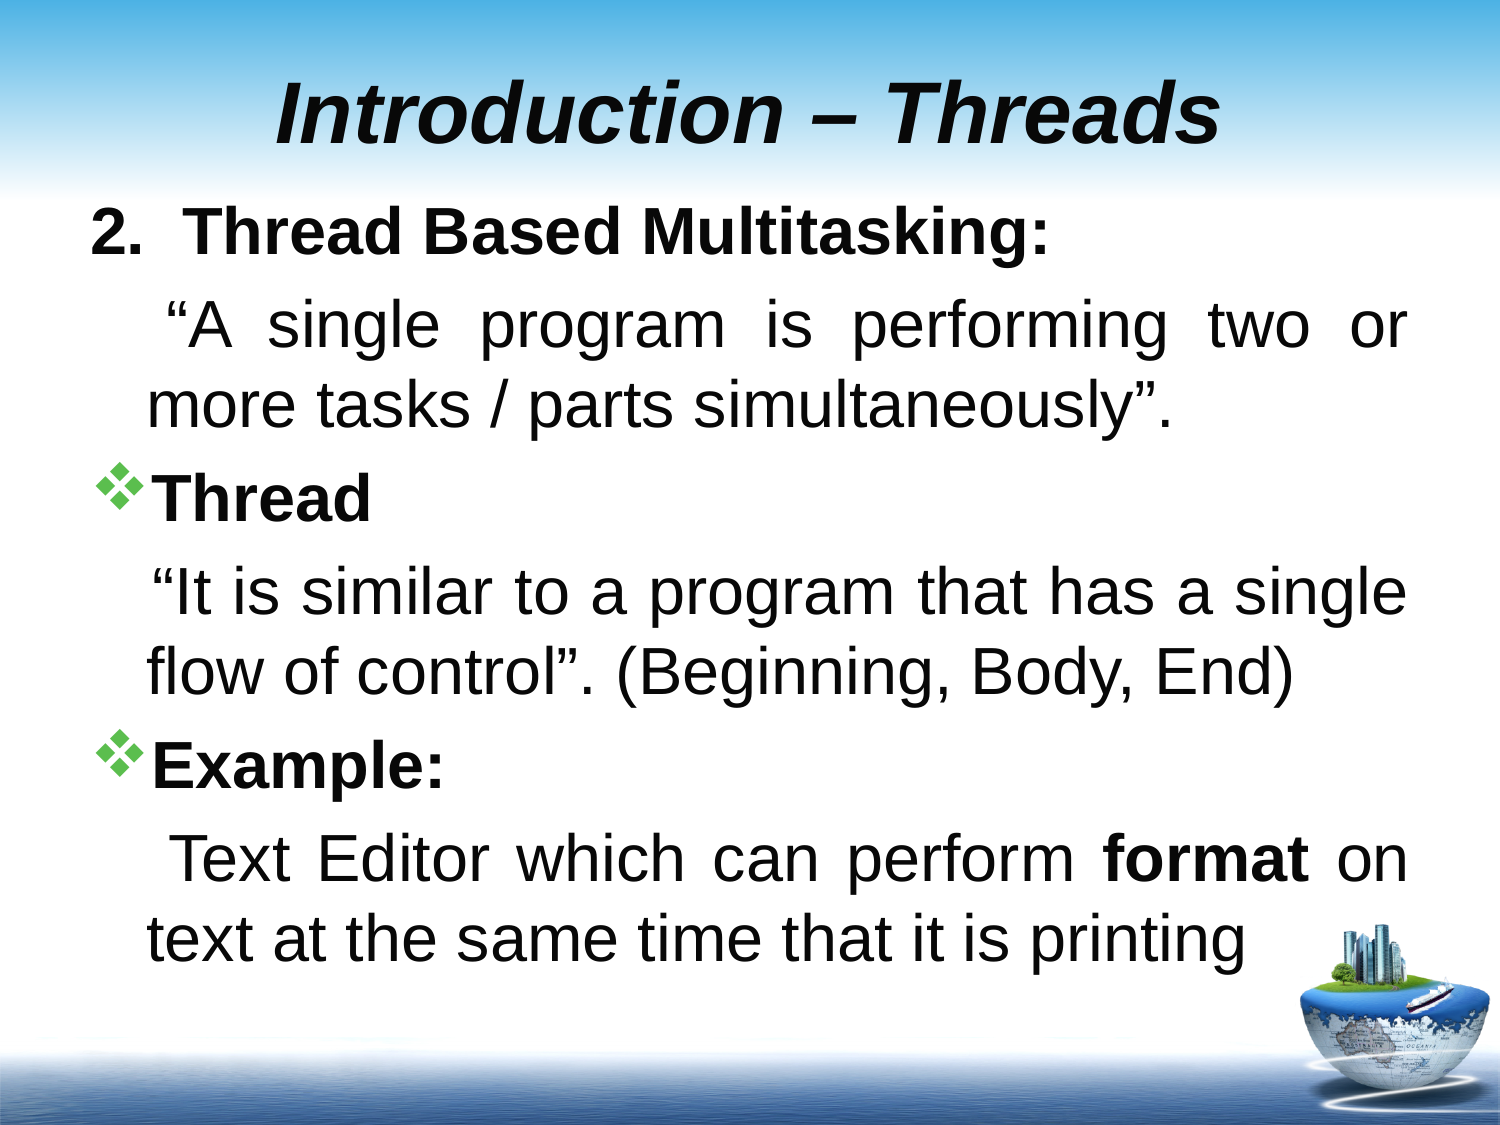

# Introduction – Threads
2.  Thread Based Multitasking:
  “A single program is performing two or more tasks / parts simultaneously”.
Thread
   “It is similar to a program that has a single flow of control”. (Beginning, Body, End)
Example:
   Text Editor which can perform format on text at the same time that it is printing